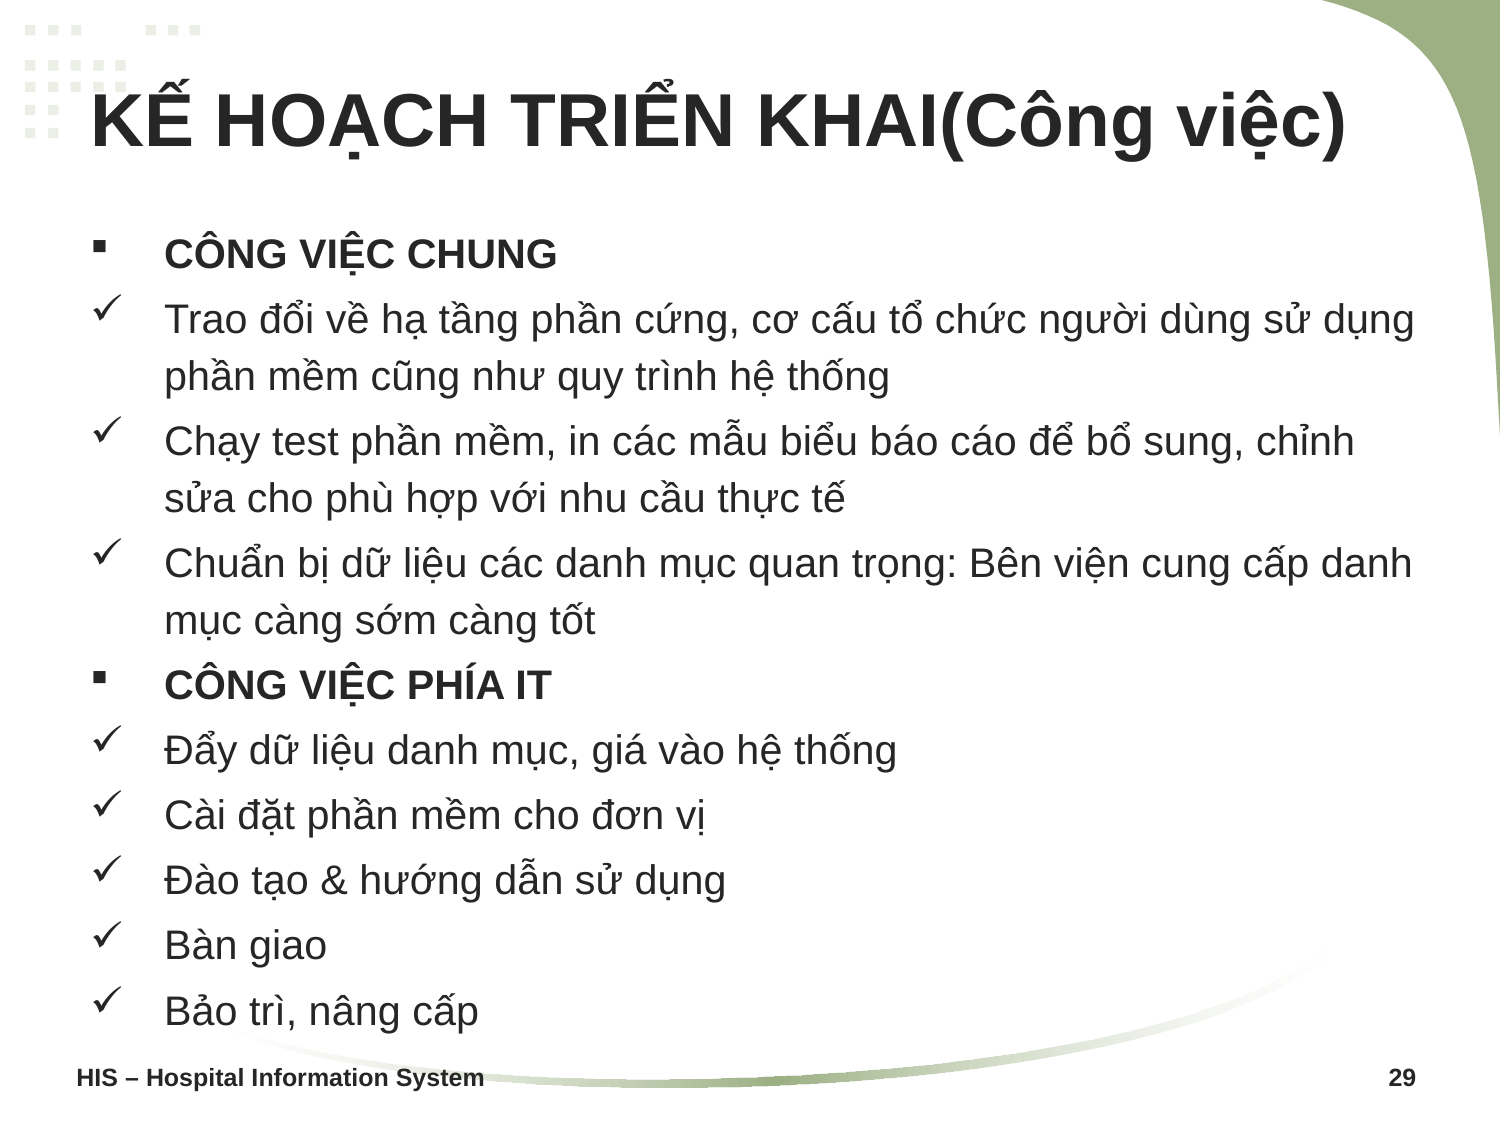

# KẾ HOẠCH TRIỂN KHAI(Công việc)
CÔNG VIỆC CHUNG
Trao đổi về hạ tầng phần cứng, cơ cấu tổ chức người dùng sử dụng phần mềm cũng như quy trình hệ thống
Chạy test phần mềm, in các mẫu biểu báo cáo để bổ sung, chỉnh sửa cho phù hợp với nhu cầu thực tế
Chuẩn bị dữ liệu các danh mục quan trọng: Bên viện cung cấp danh mục càng sớm càng tốt
CÔNG VIỆC PHÍA IT
Đẩy dữ liệu danh mục, giá vào hệ thống
Cài đặt phần mềm cho đơn vị
Đào tạo & hướng dẫn sử dụng
Bàn giao
Bảo trì, nâng cấp

HIS – Hospital Information System						                29